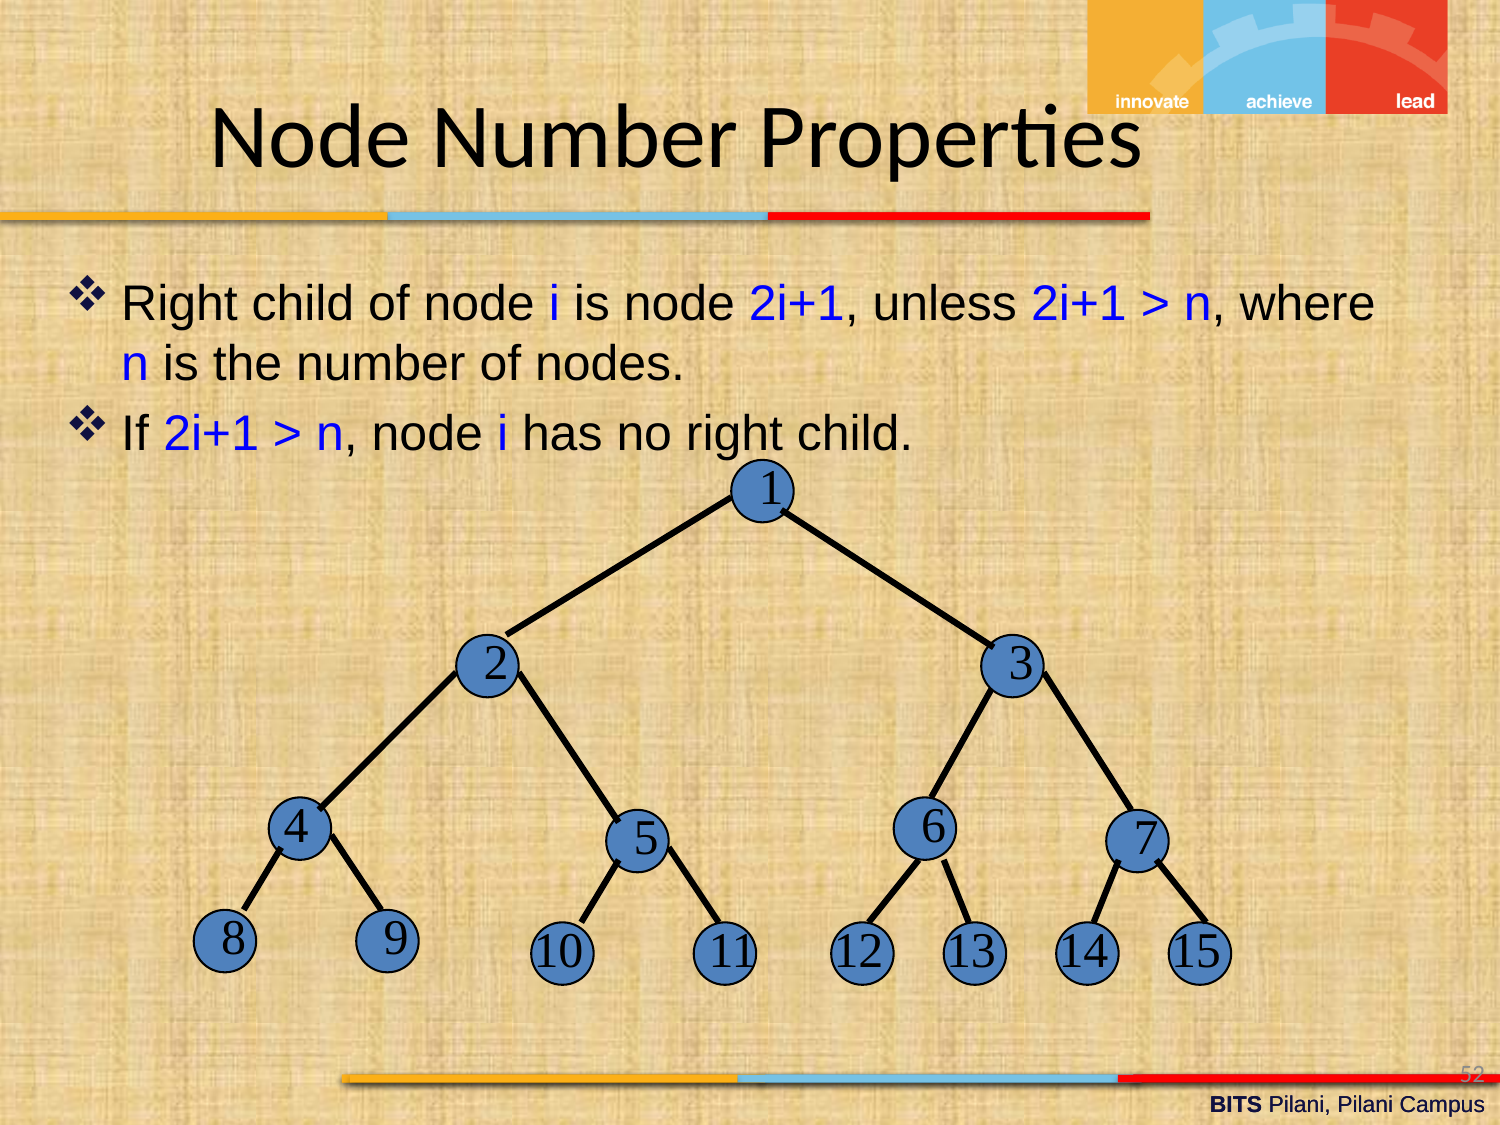

Node Number Properties
Right child of node i is node 2i+1, unless 2i+1 > n, where n is the number of nodes.
If 2i+1 > n, node i has no right child.

1
2
3
4
6
5
7
8
9
10
11
12
13
14
15
52